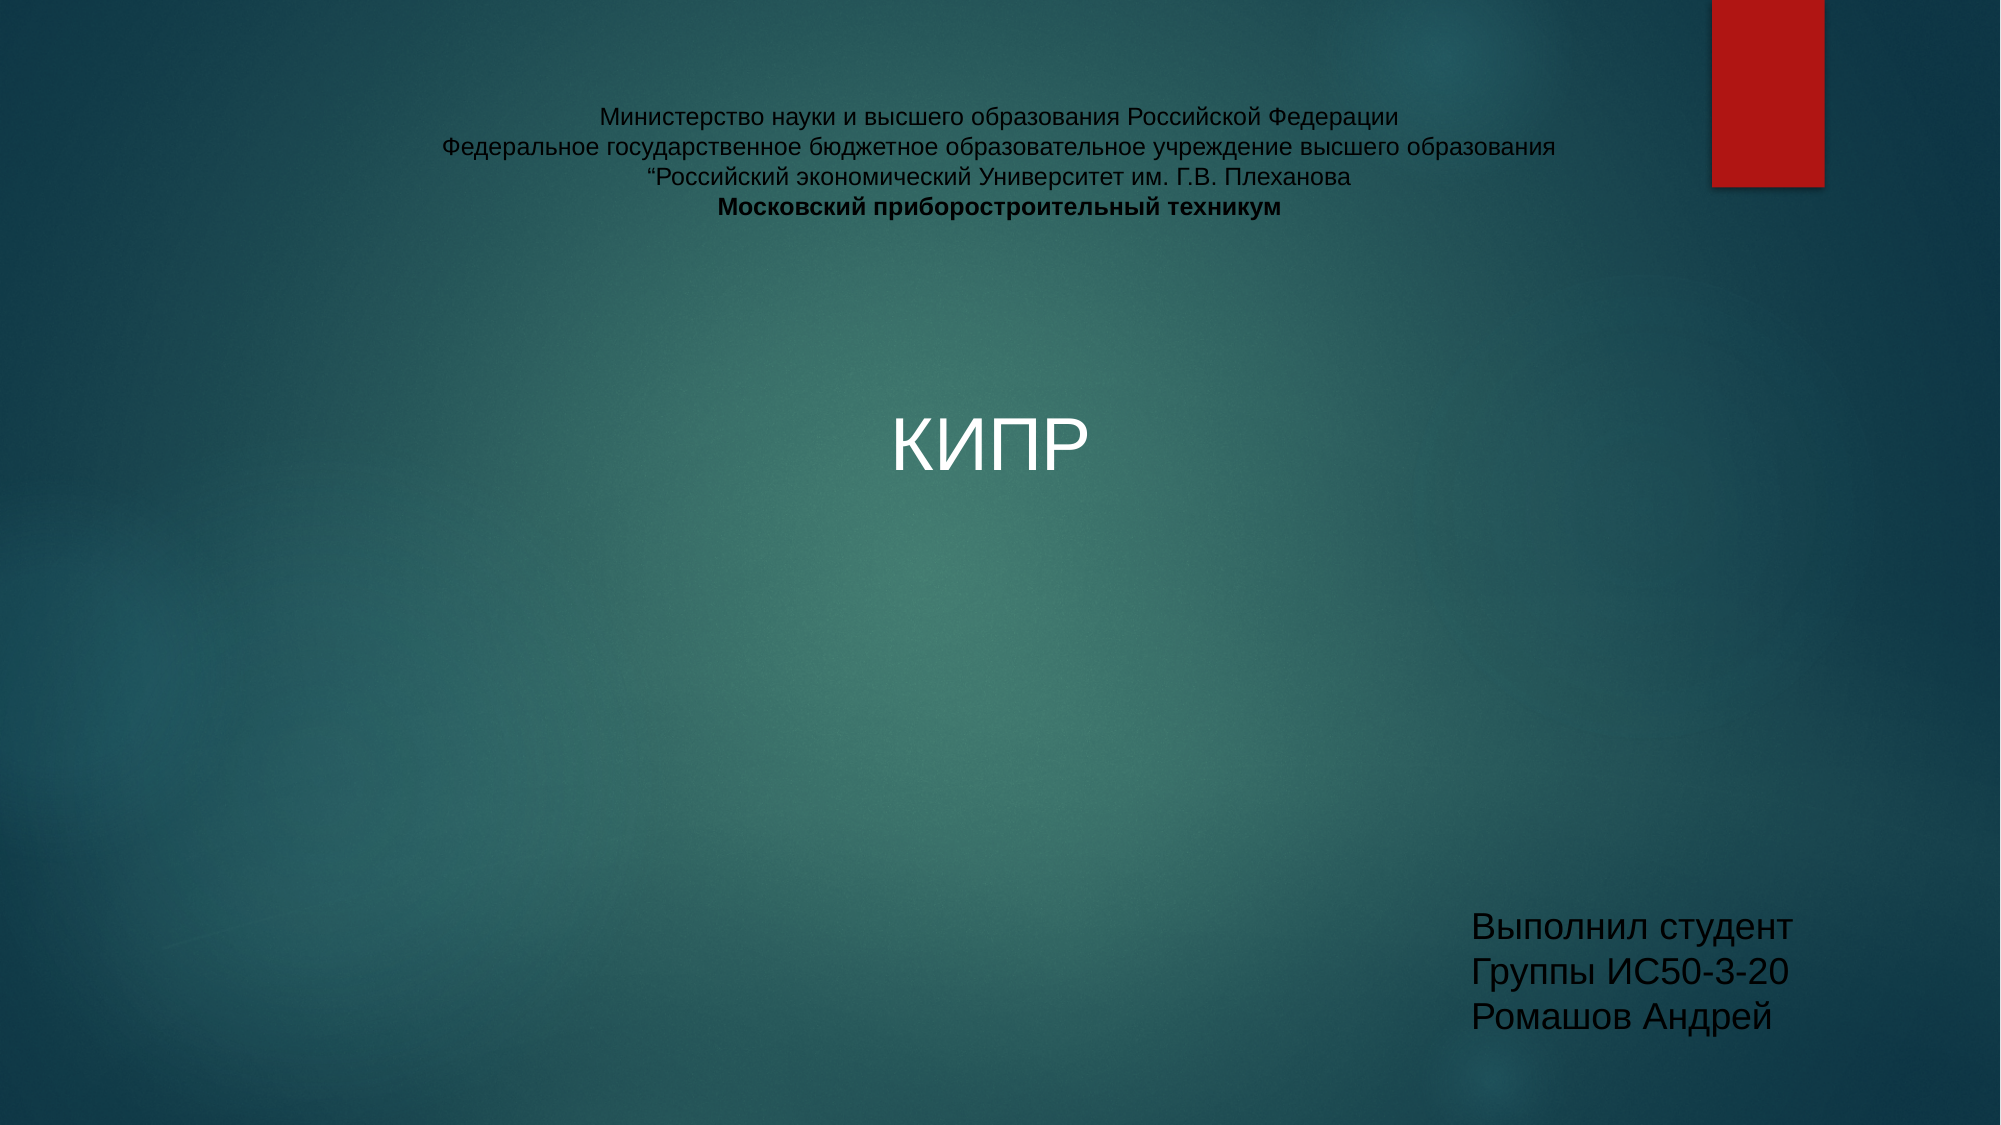

# Министерство науки и высшего образования Российской Федерации Федеральное государственное бюджетное образовательное учреждение высшего образования “Российский экономический Университет им. Г.В. Плеханова Московский приборостроительный техникум
КИПР
Выполнил студент
Группы ИС50-3-20
Ромашов Андрей